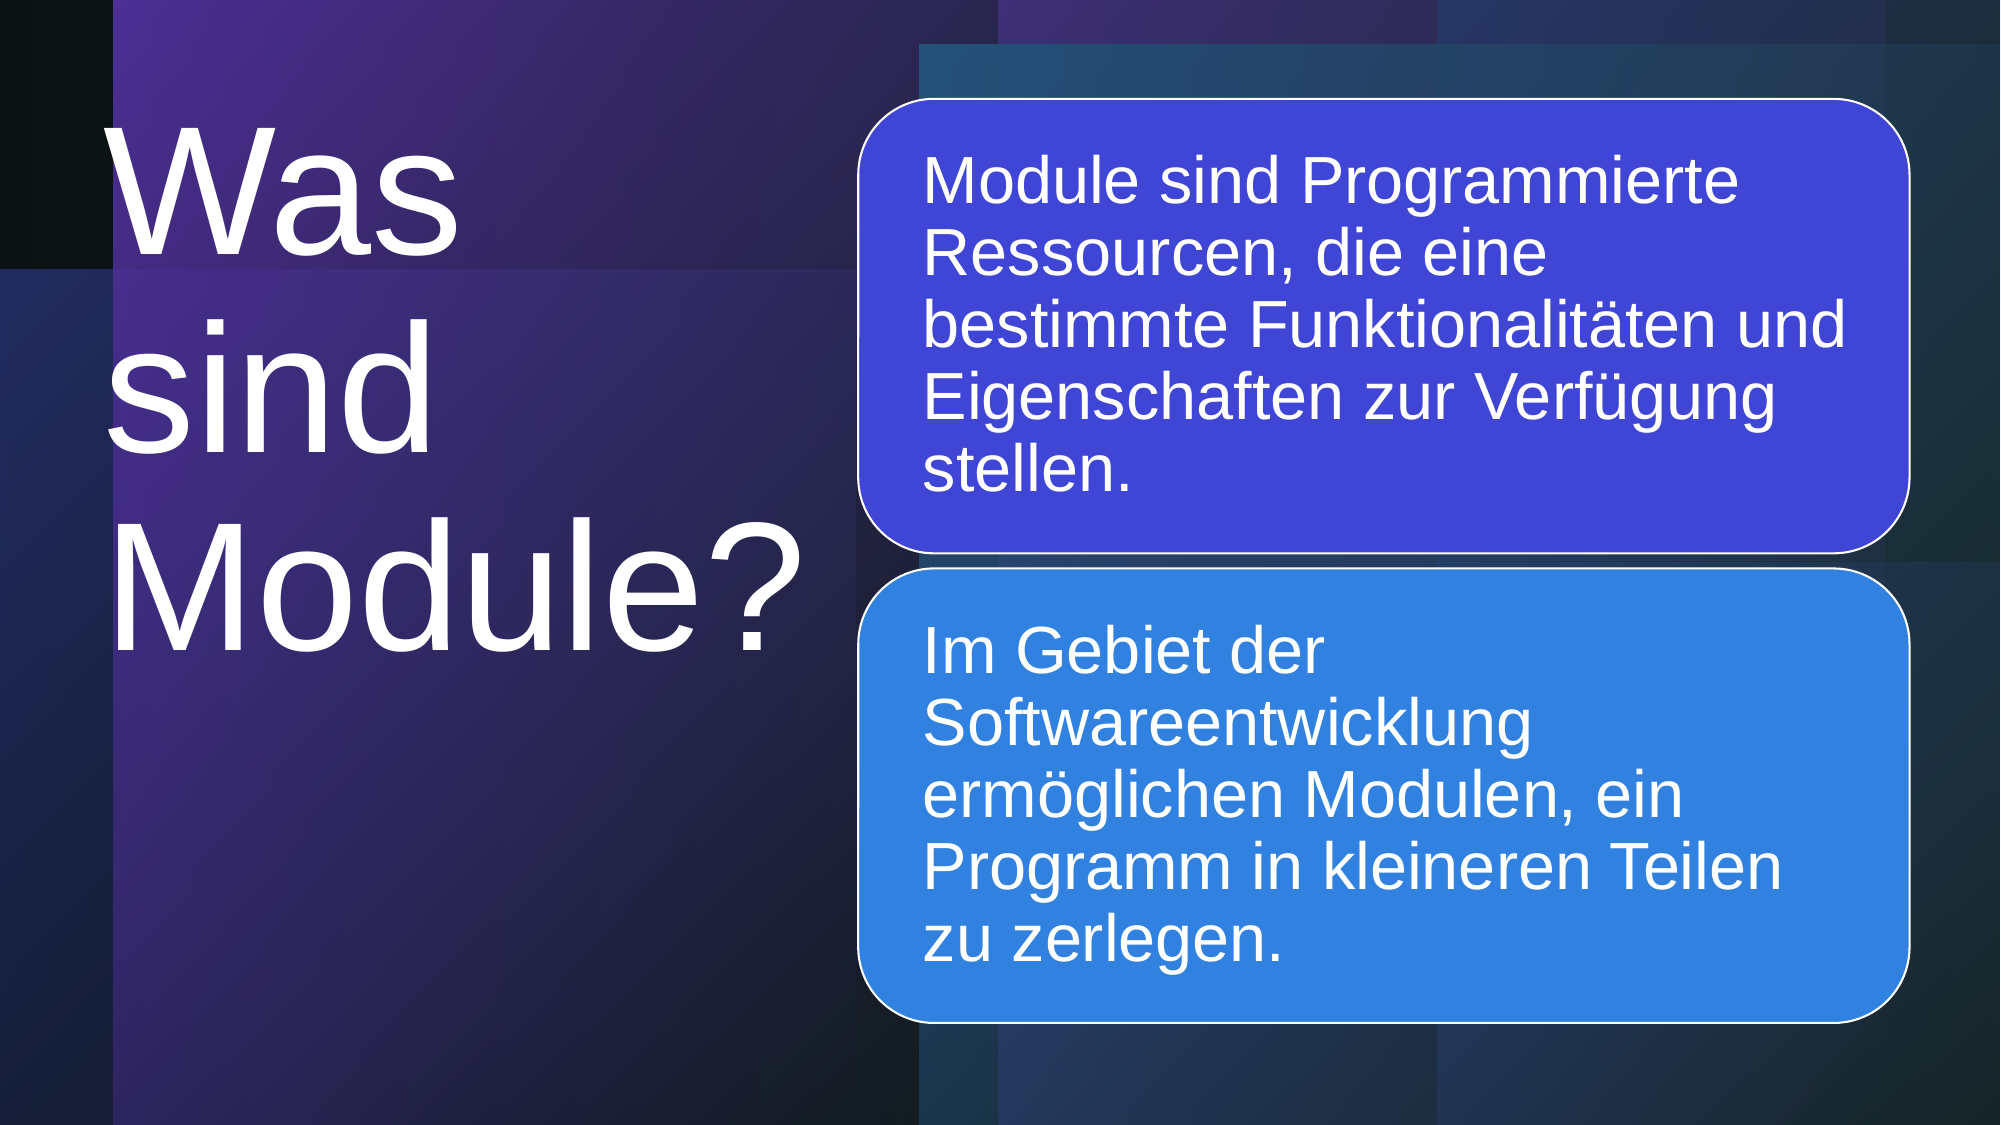

# Was sind Module?
Module sind Programmierte Ressourcen, die eine bestimmte Funktionalitäten und Eigenschaften zur Verfügung stellen.
Im Gebiet der Softwareentwicklung ermöglichen Modulen, ein Programm in kleineren Teilen zu zerlegen.